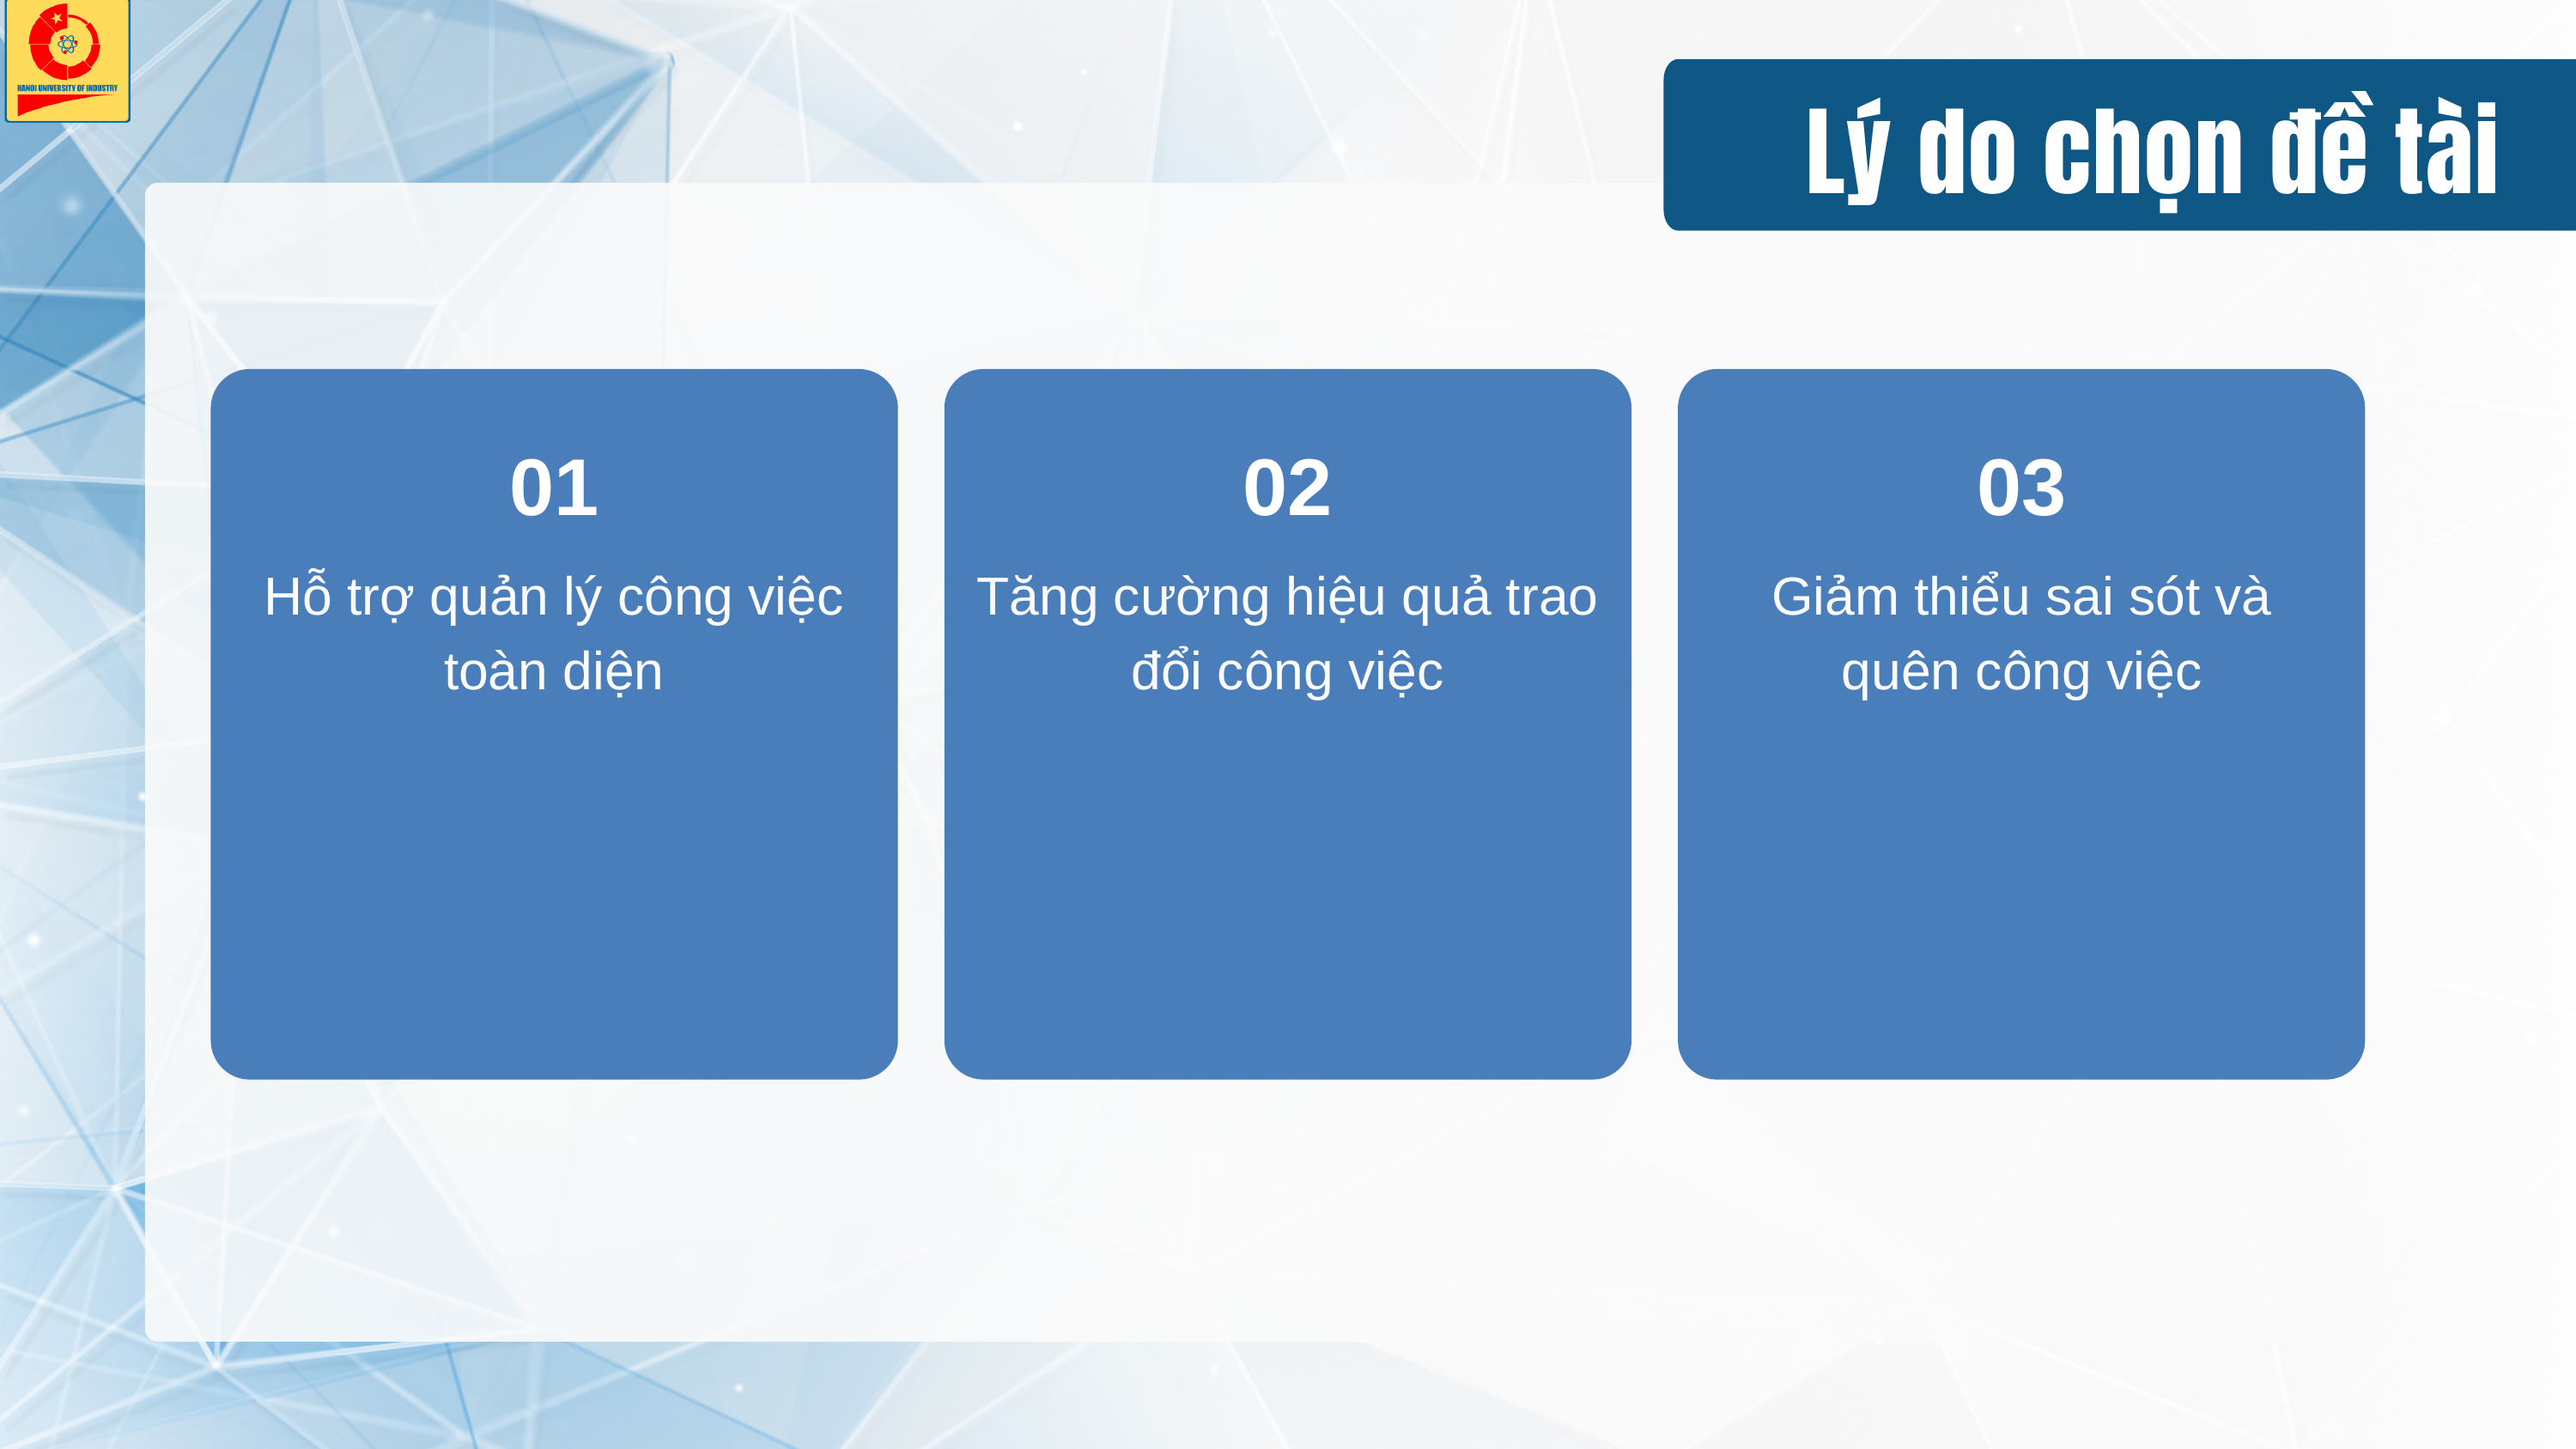

Lý do chọn đề tài

01
Hỗ trợ quản lý công việc toàn diện

02
Tăng cường hiệu quả trao đổi công việc

03
Giảm thiểu sai sót và quên công việc